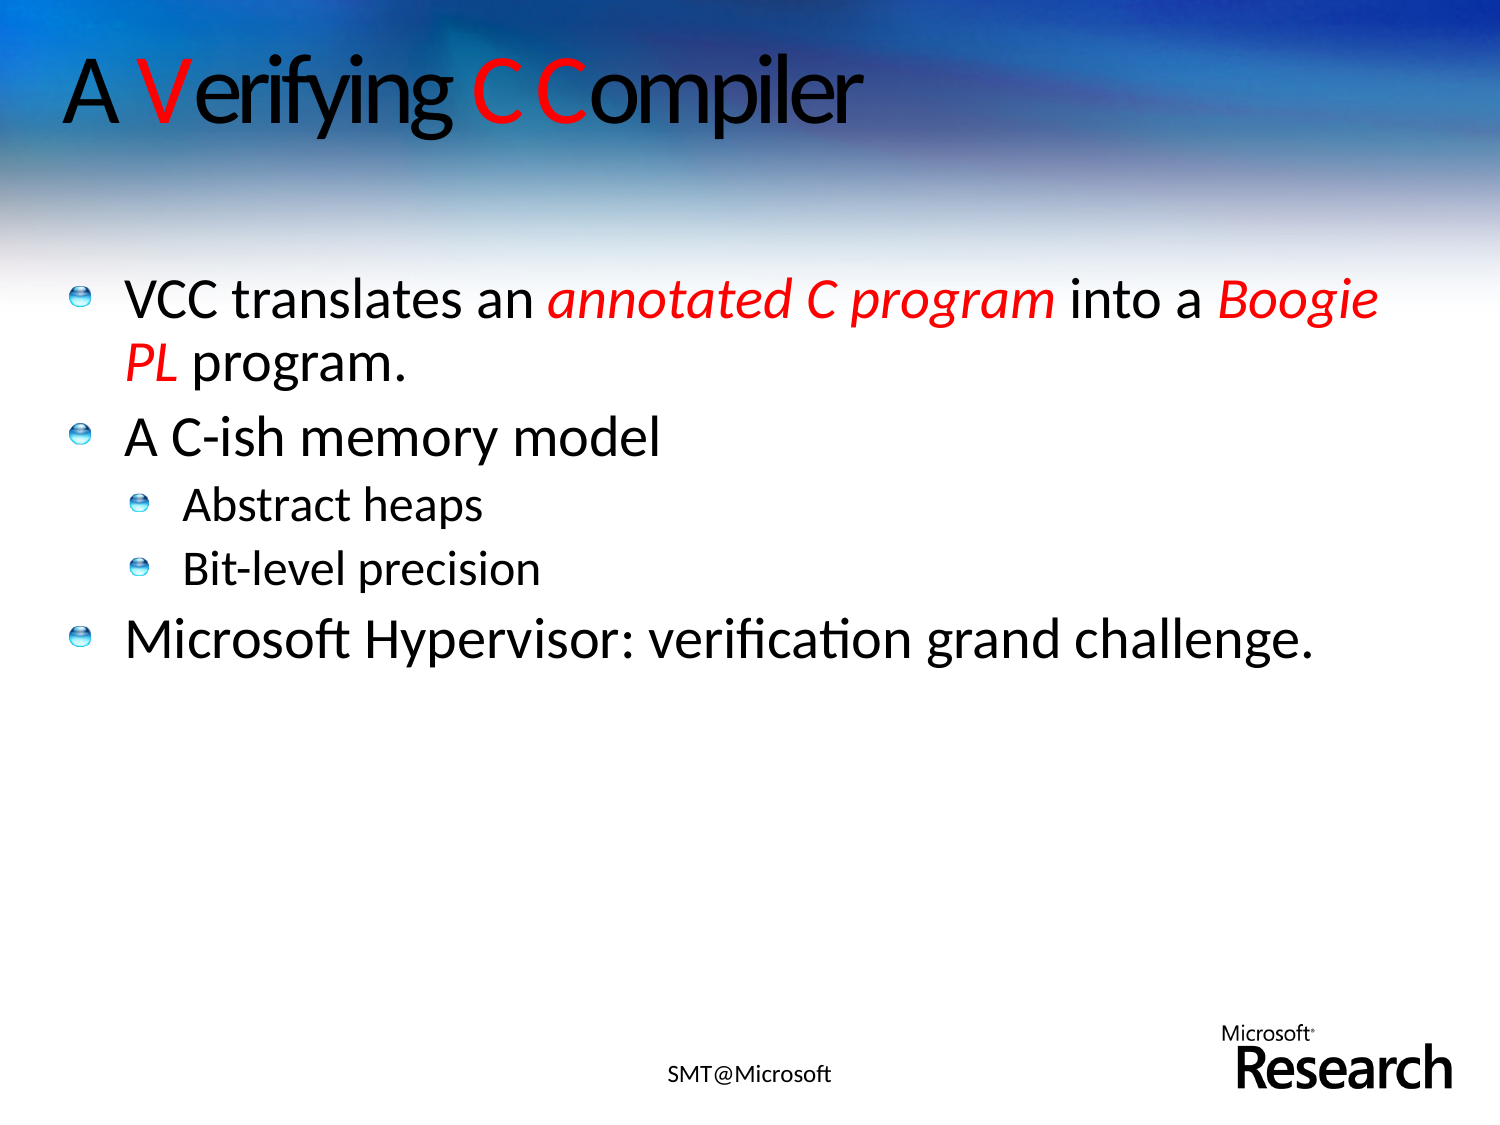

# A Verifying C Compiler
VCC translates an annotated C program into a Boogie PL program.
A C-ish memory model
Abstract heaps
Bit-level precision
Microsoft Hypervisor: verification grand challenge.
SMT@Microsoft